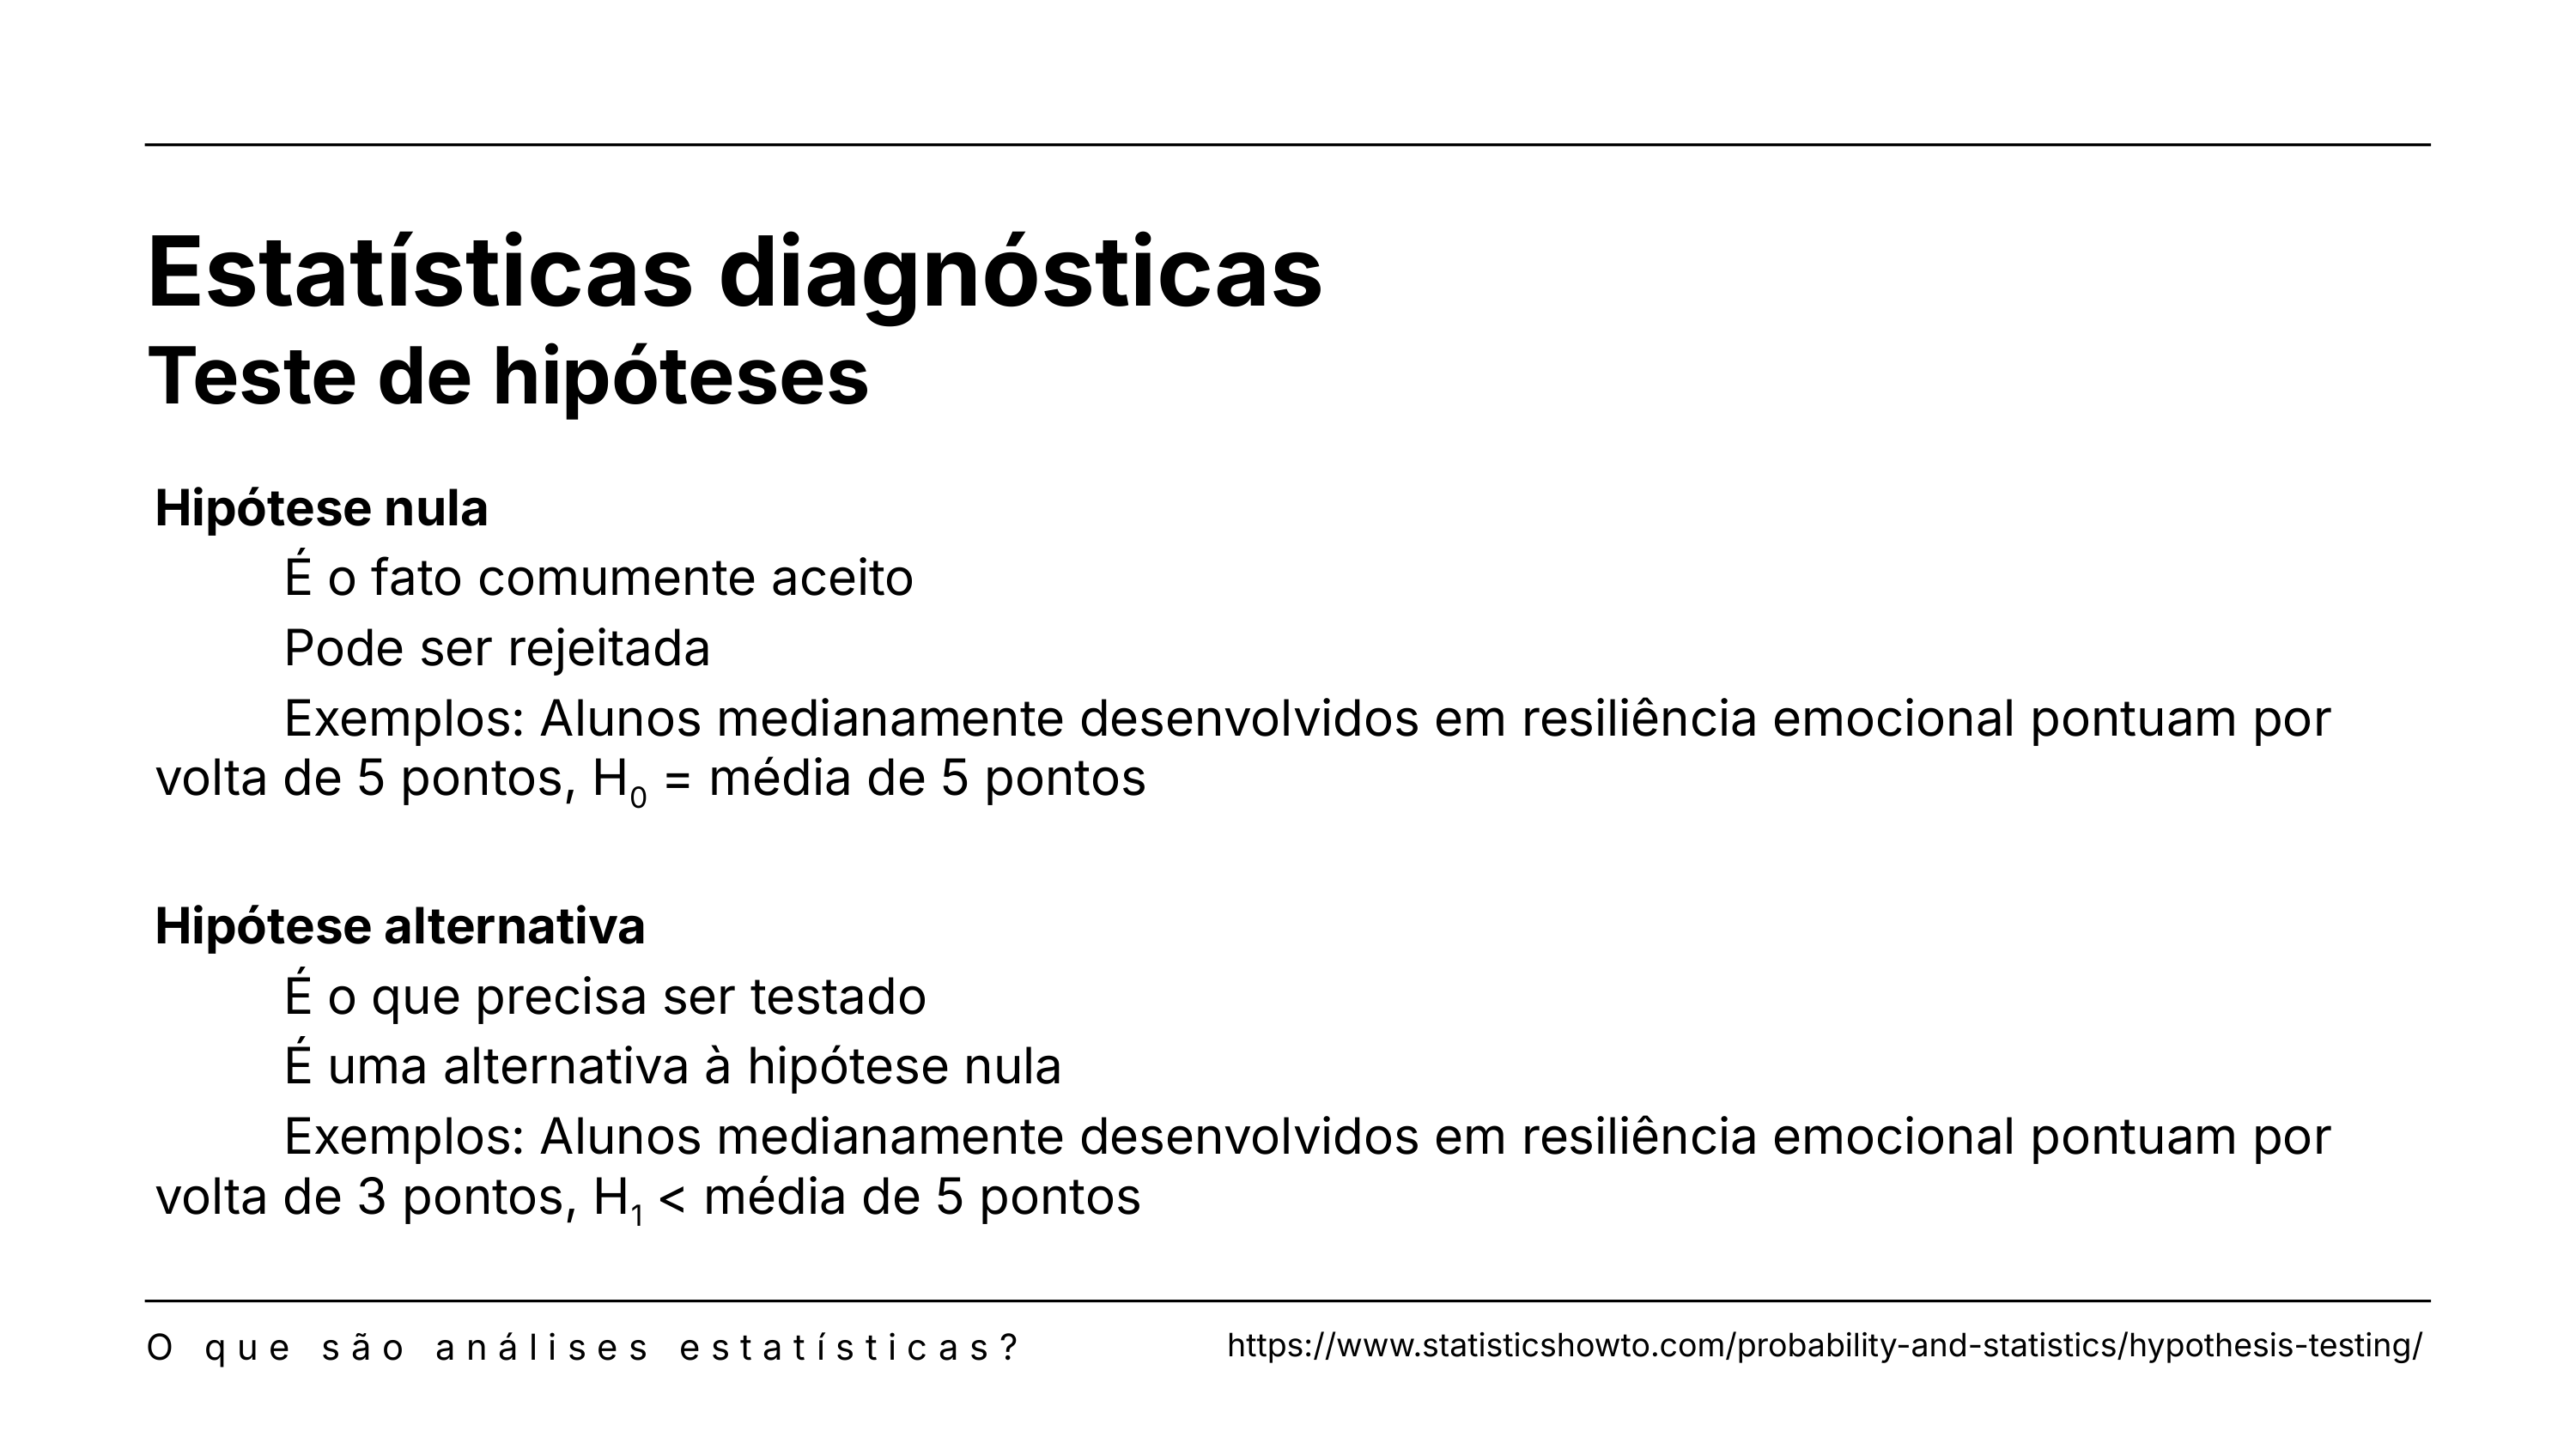

Estatísticas diagnósticas
Teste de hipóteses
Hipótese nula
	É o fato comumente aceito
	Pode ser rejeitada
	Exemplos: Alunos medianamente desenvolvidos em resiliência emocional pontuam por volta de 5 pontos, H0 = média de 5 pontos

Hipótese alternativa
	É o que precisa ser testado
	É uma alternativa à hipótese nula
	Exemplos: Alunos medianamente desenvolvidos em resiliência emocional pontuam por volta de 3 pontos, H1 < média de 5 pontos

O que são análises estatísticas?
https://www.statisticshowto.com/probability-and-statistics/hypothesis-testing/